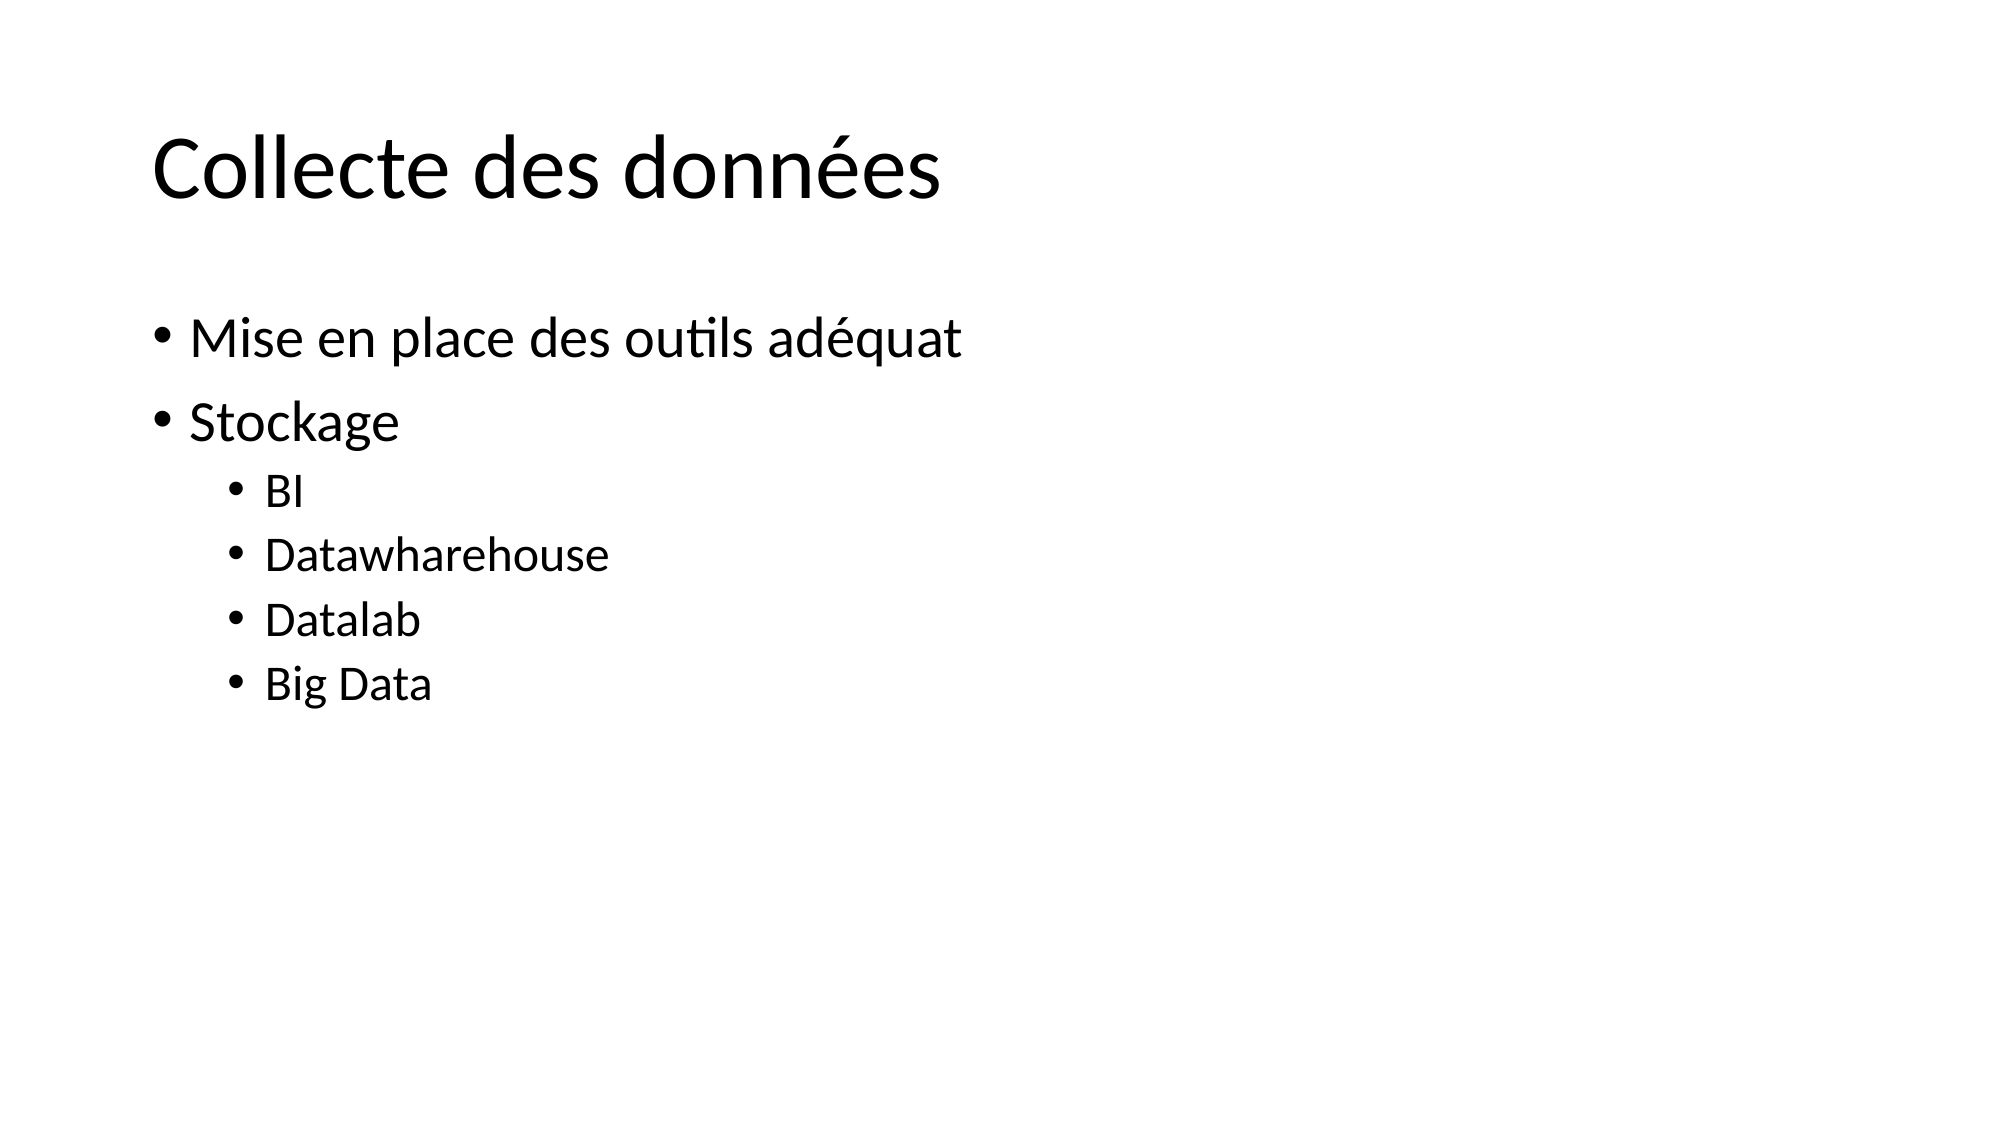

# Collecte des données
Mise en place des outils adéquat
Stockage
BI
Datawharehouse
Datalab
Big Data